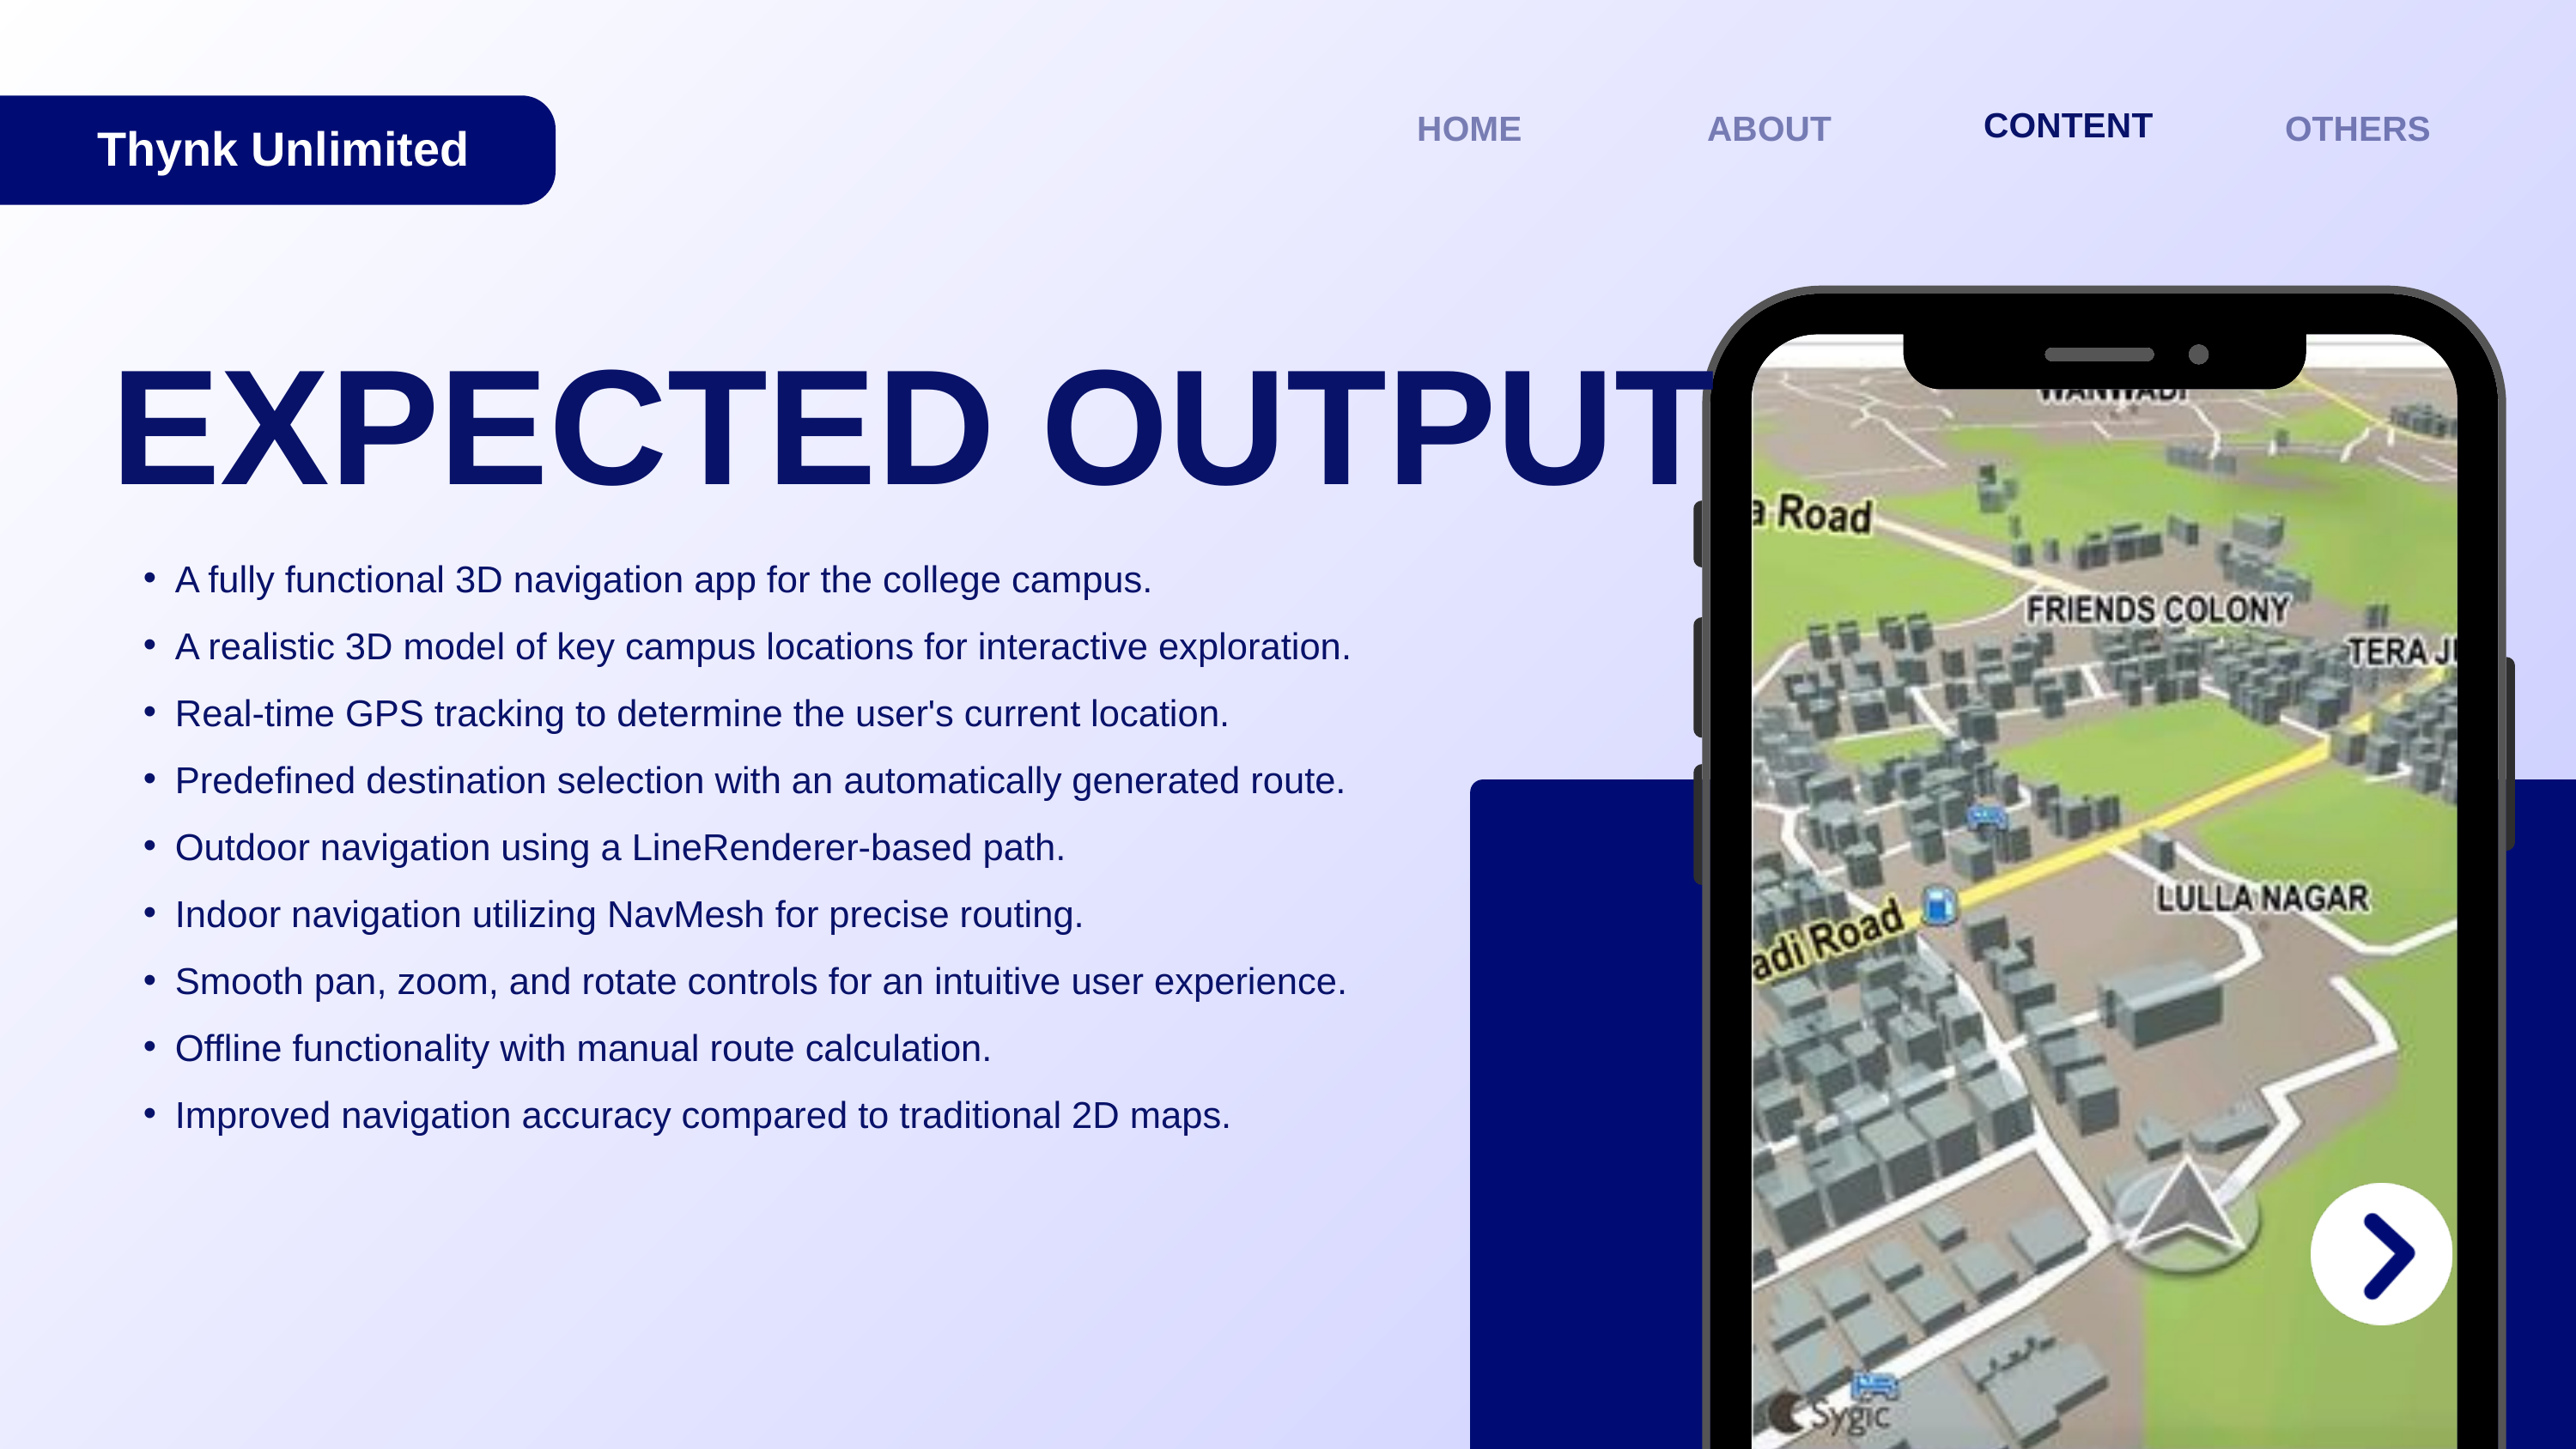

CONTENT
HOME
ABOUT
OTHERS
Thynk Unlimited

EXPECTED OUTPUT
A fully functional 3D navigation app for the college campus.
A realistic 3D model of key campus locations for interactive exploration.
Real-time GPS tracking to determine the user's current location.
Predefined destination selection with an automatically generated route.
Outdoor navigation using a LineRenderer-based path.
Indoor navigation utilizing NavMesh for precise routing.
Smooth pan, zoom, and rotate controls for an intuitive user experience.
Offline functionality with manual route calculation.
Improved navigation accuracy compared to traditional 2D maps.